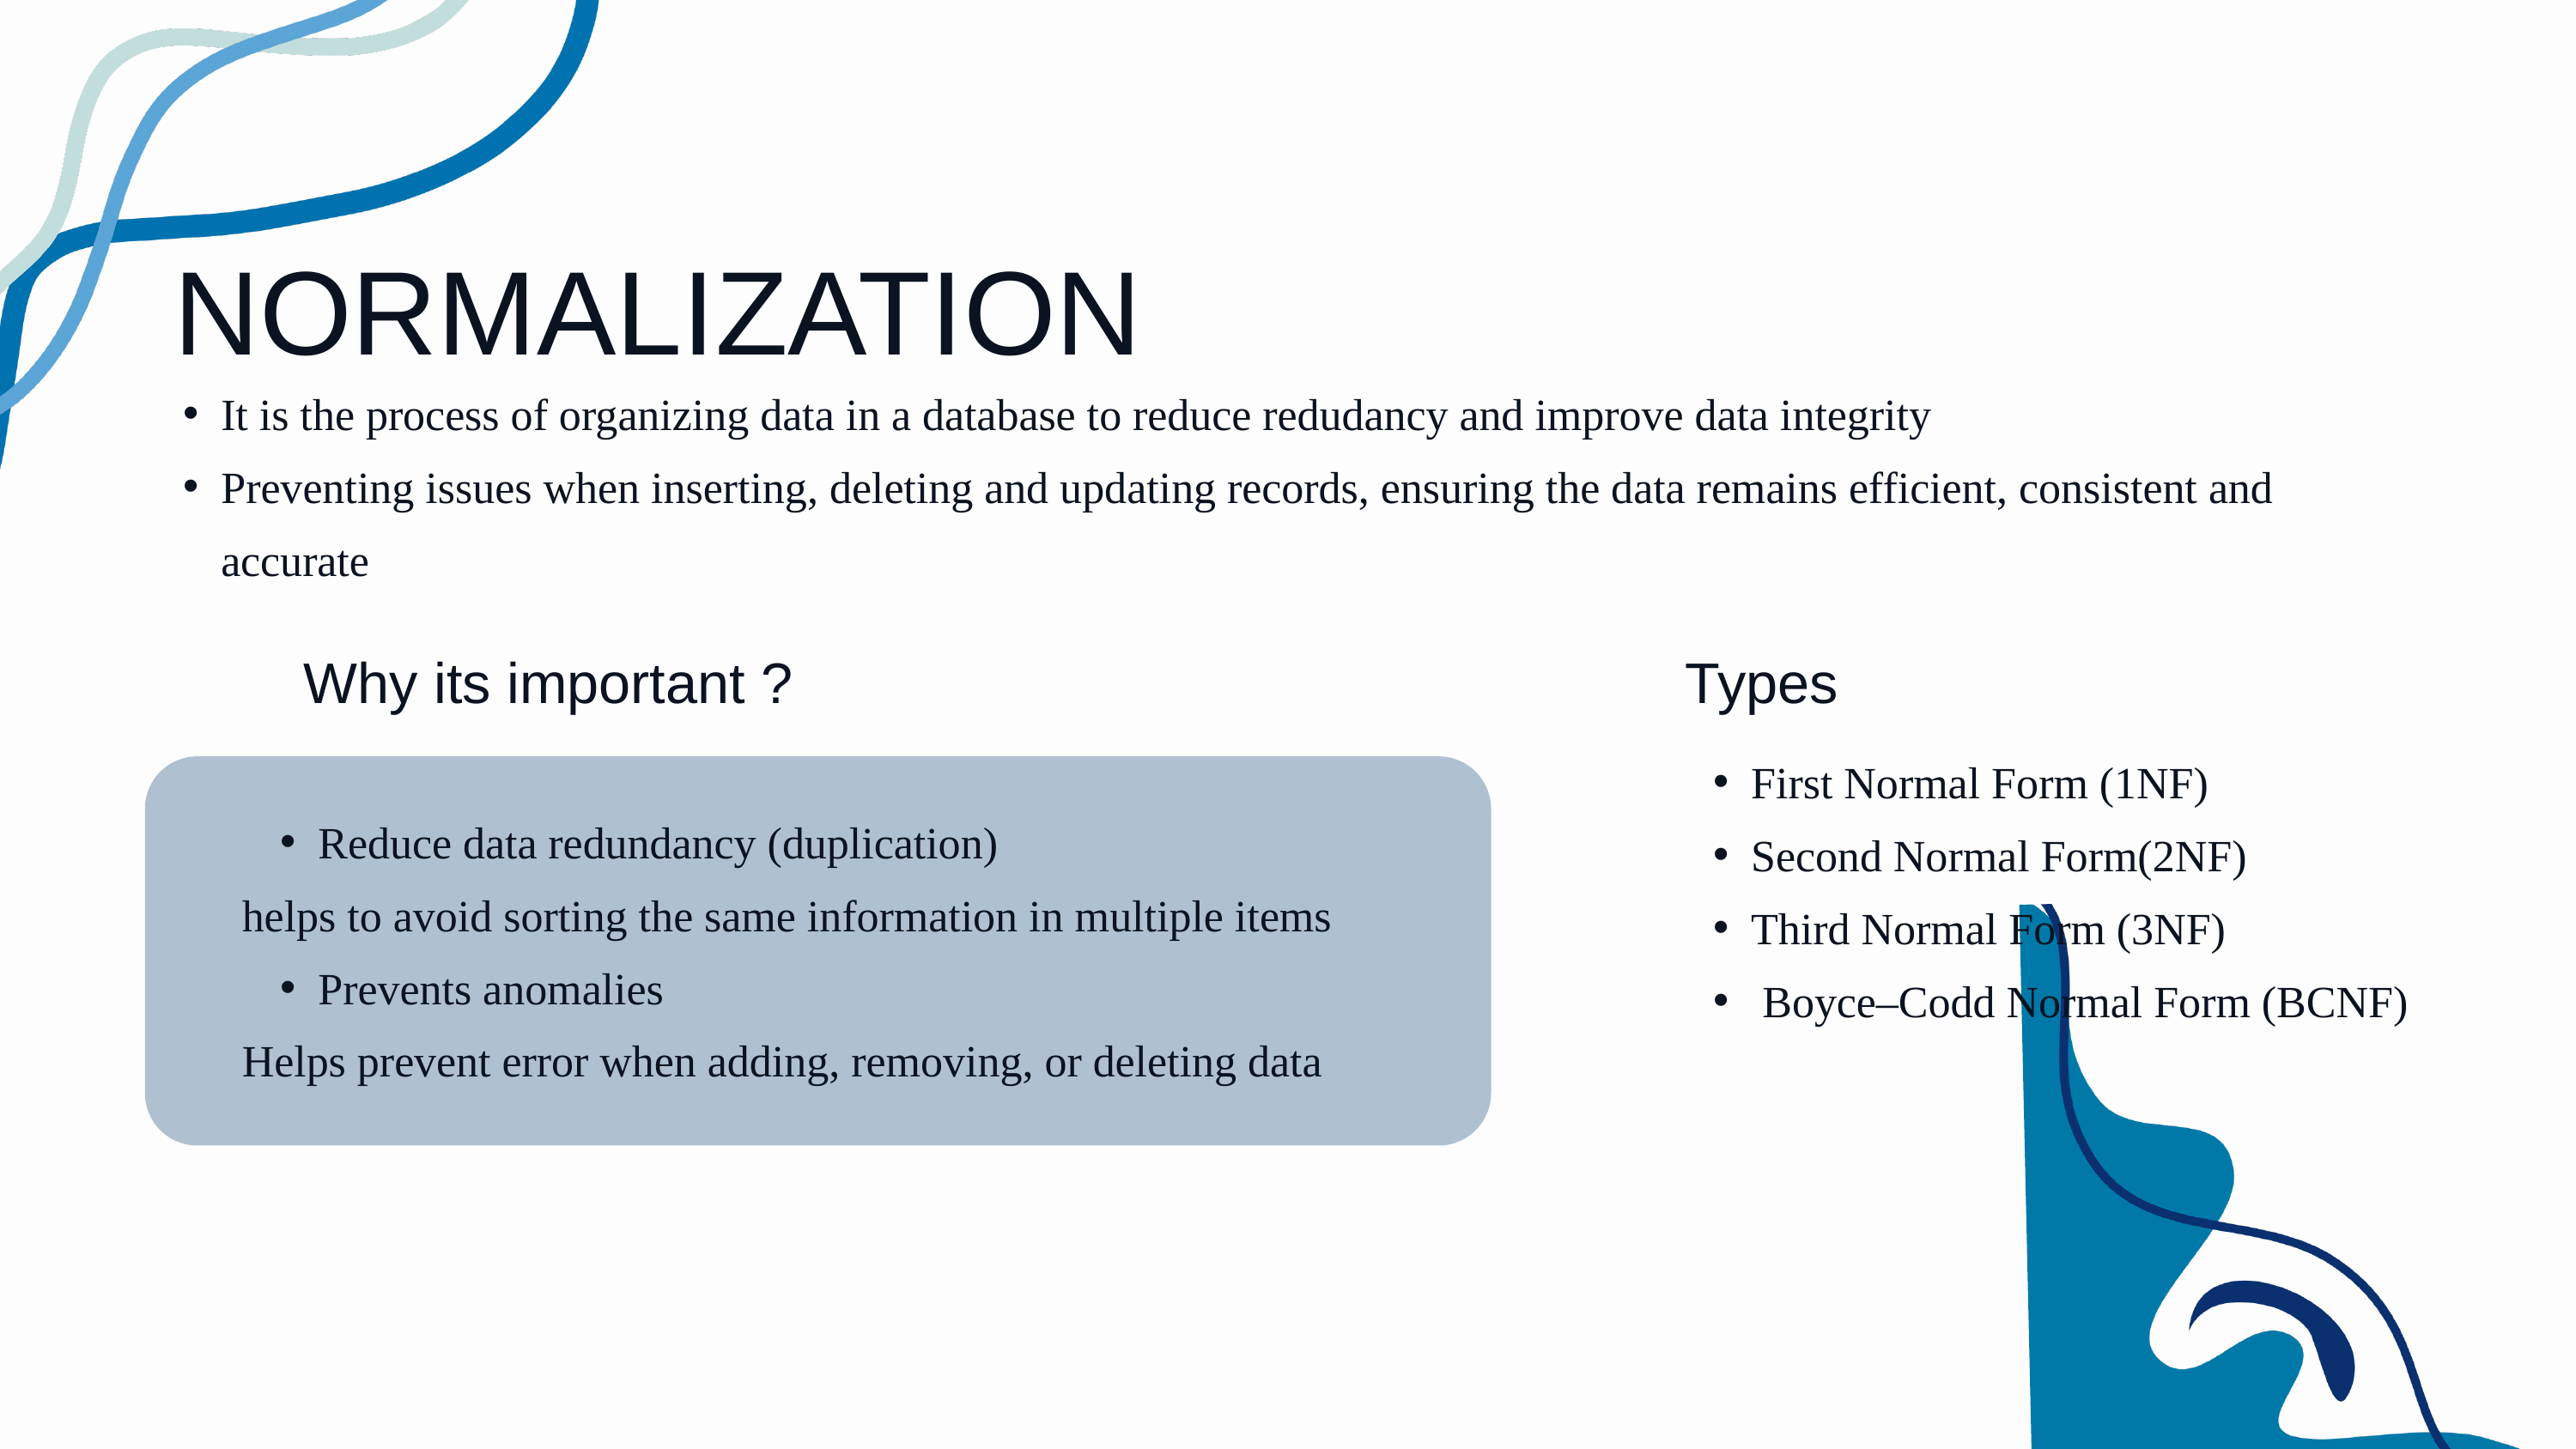

NORMALIZATION
It is the process of organizing data in a database to reduce redudancy and improve data integrity
Preventing issues when inserting, deleting and updating records, ensuring the data remains efficient, consistent and accurate
Why its important ?
Types
First Normal Form (1NF)
Second Normal Form(2NF)
Third Normal Form (3NF)
 Boyce–Codd Normal Form (BCNF)

Reduce data redundancy (duplication)
helps to avoid sorting the same information in multiple items
Prevents anomalies
Helps prevent error when adding, removing, or deleting data